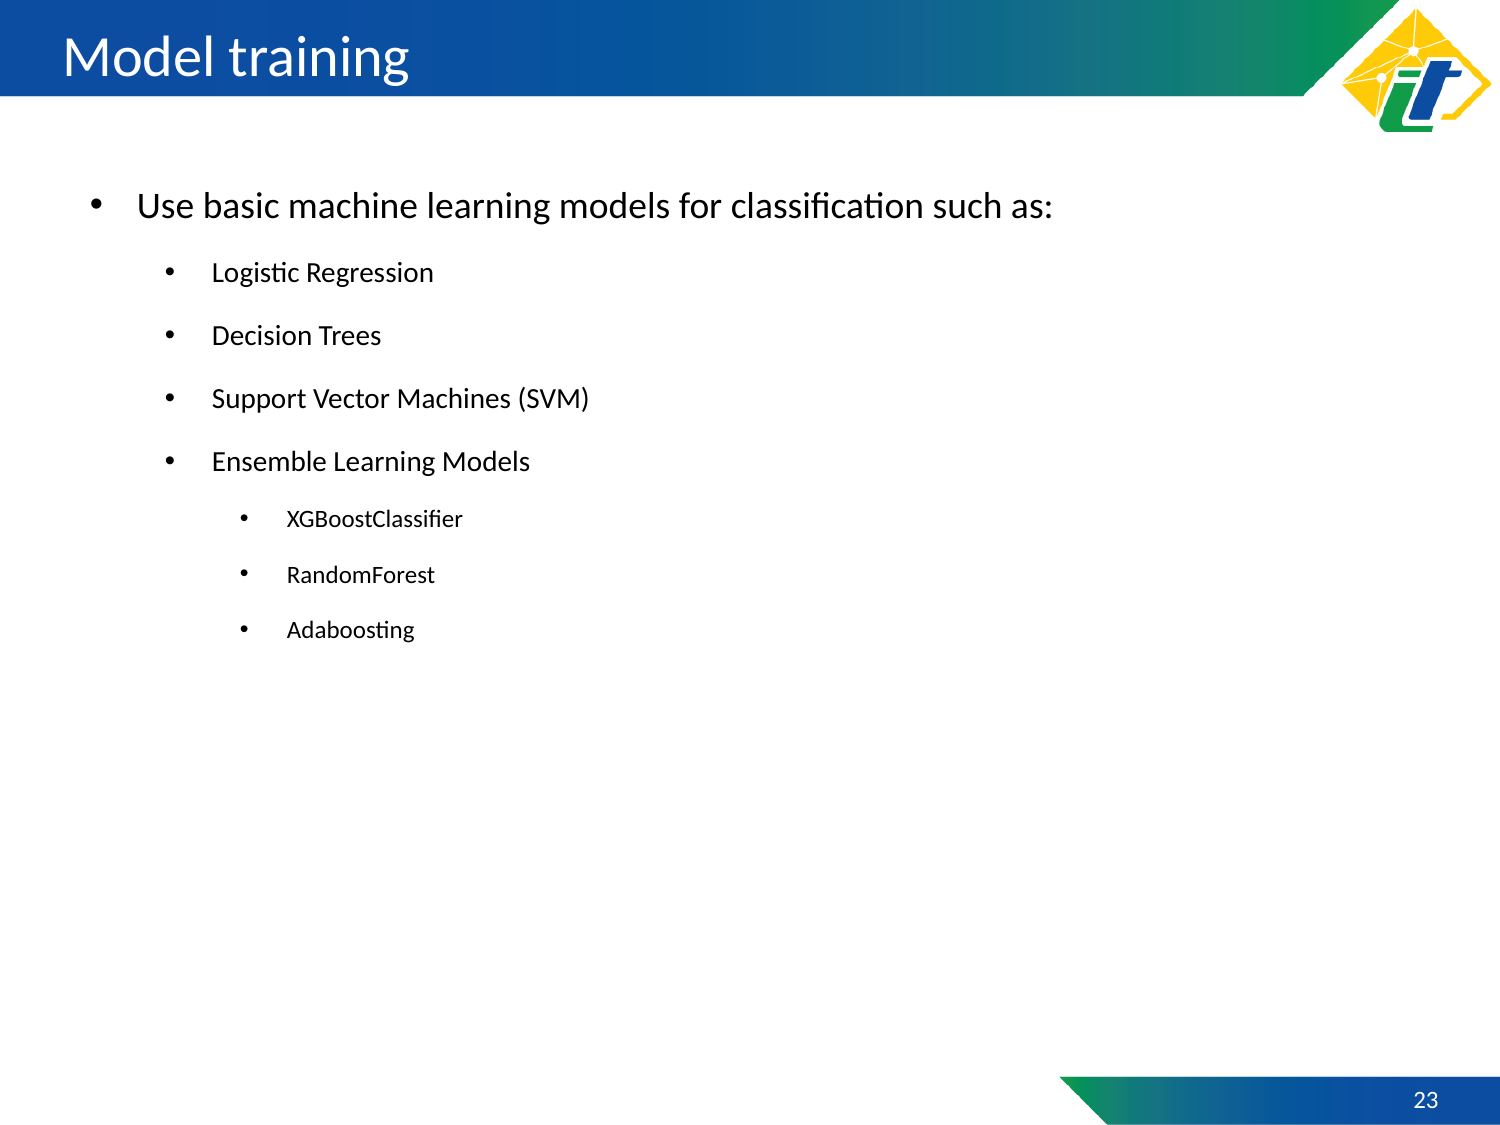

# Model training
Use basic machine learning models for classification such as:
Logistic Regression
Decision Trees
Support Vector Machines (SVM)
Ensemble Learning Models
XGBoostClassifier
RandomForest
Adaboosting

23